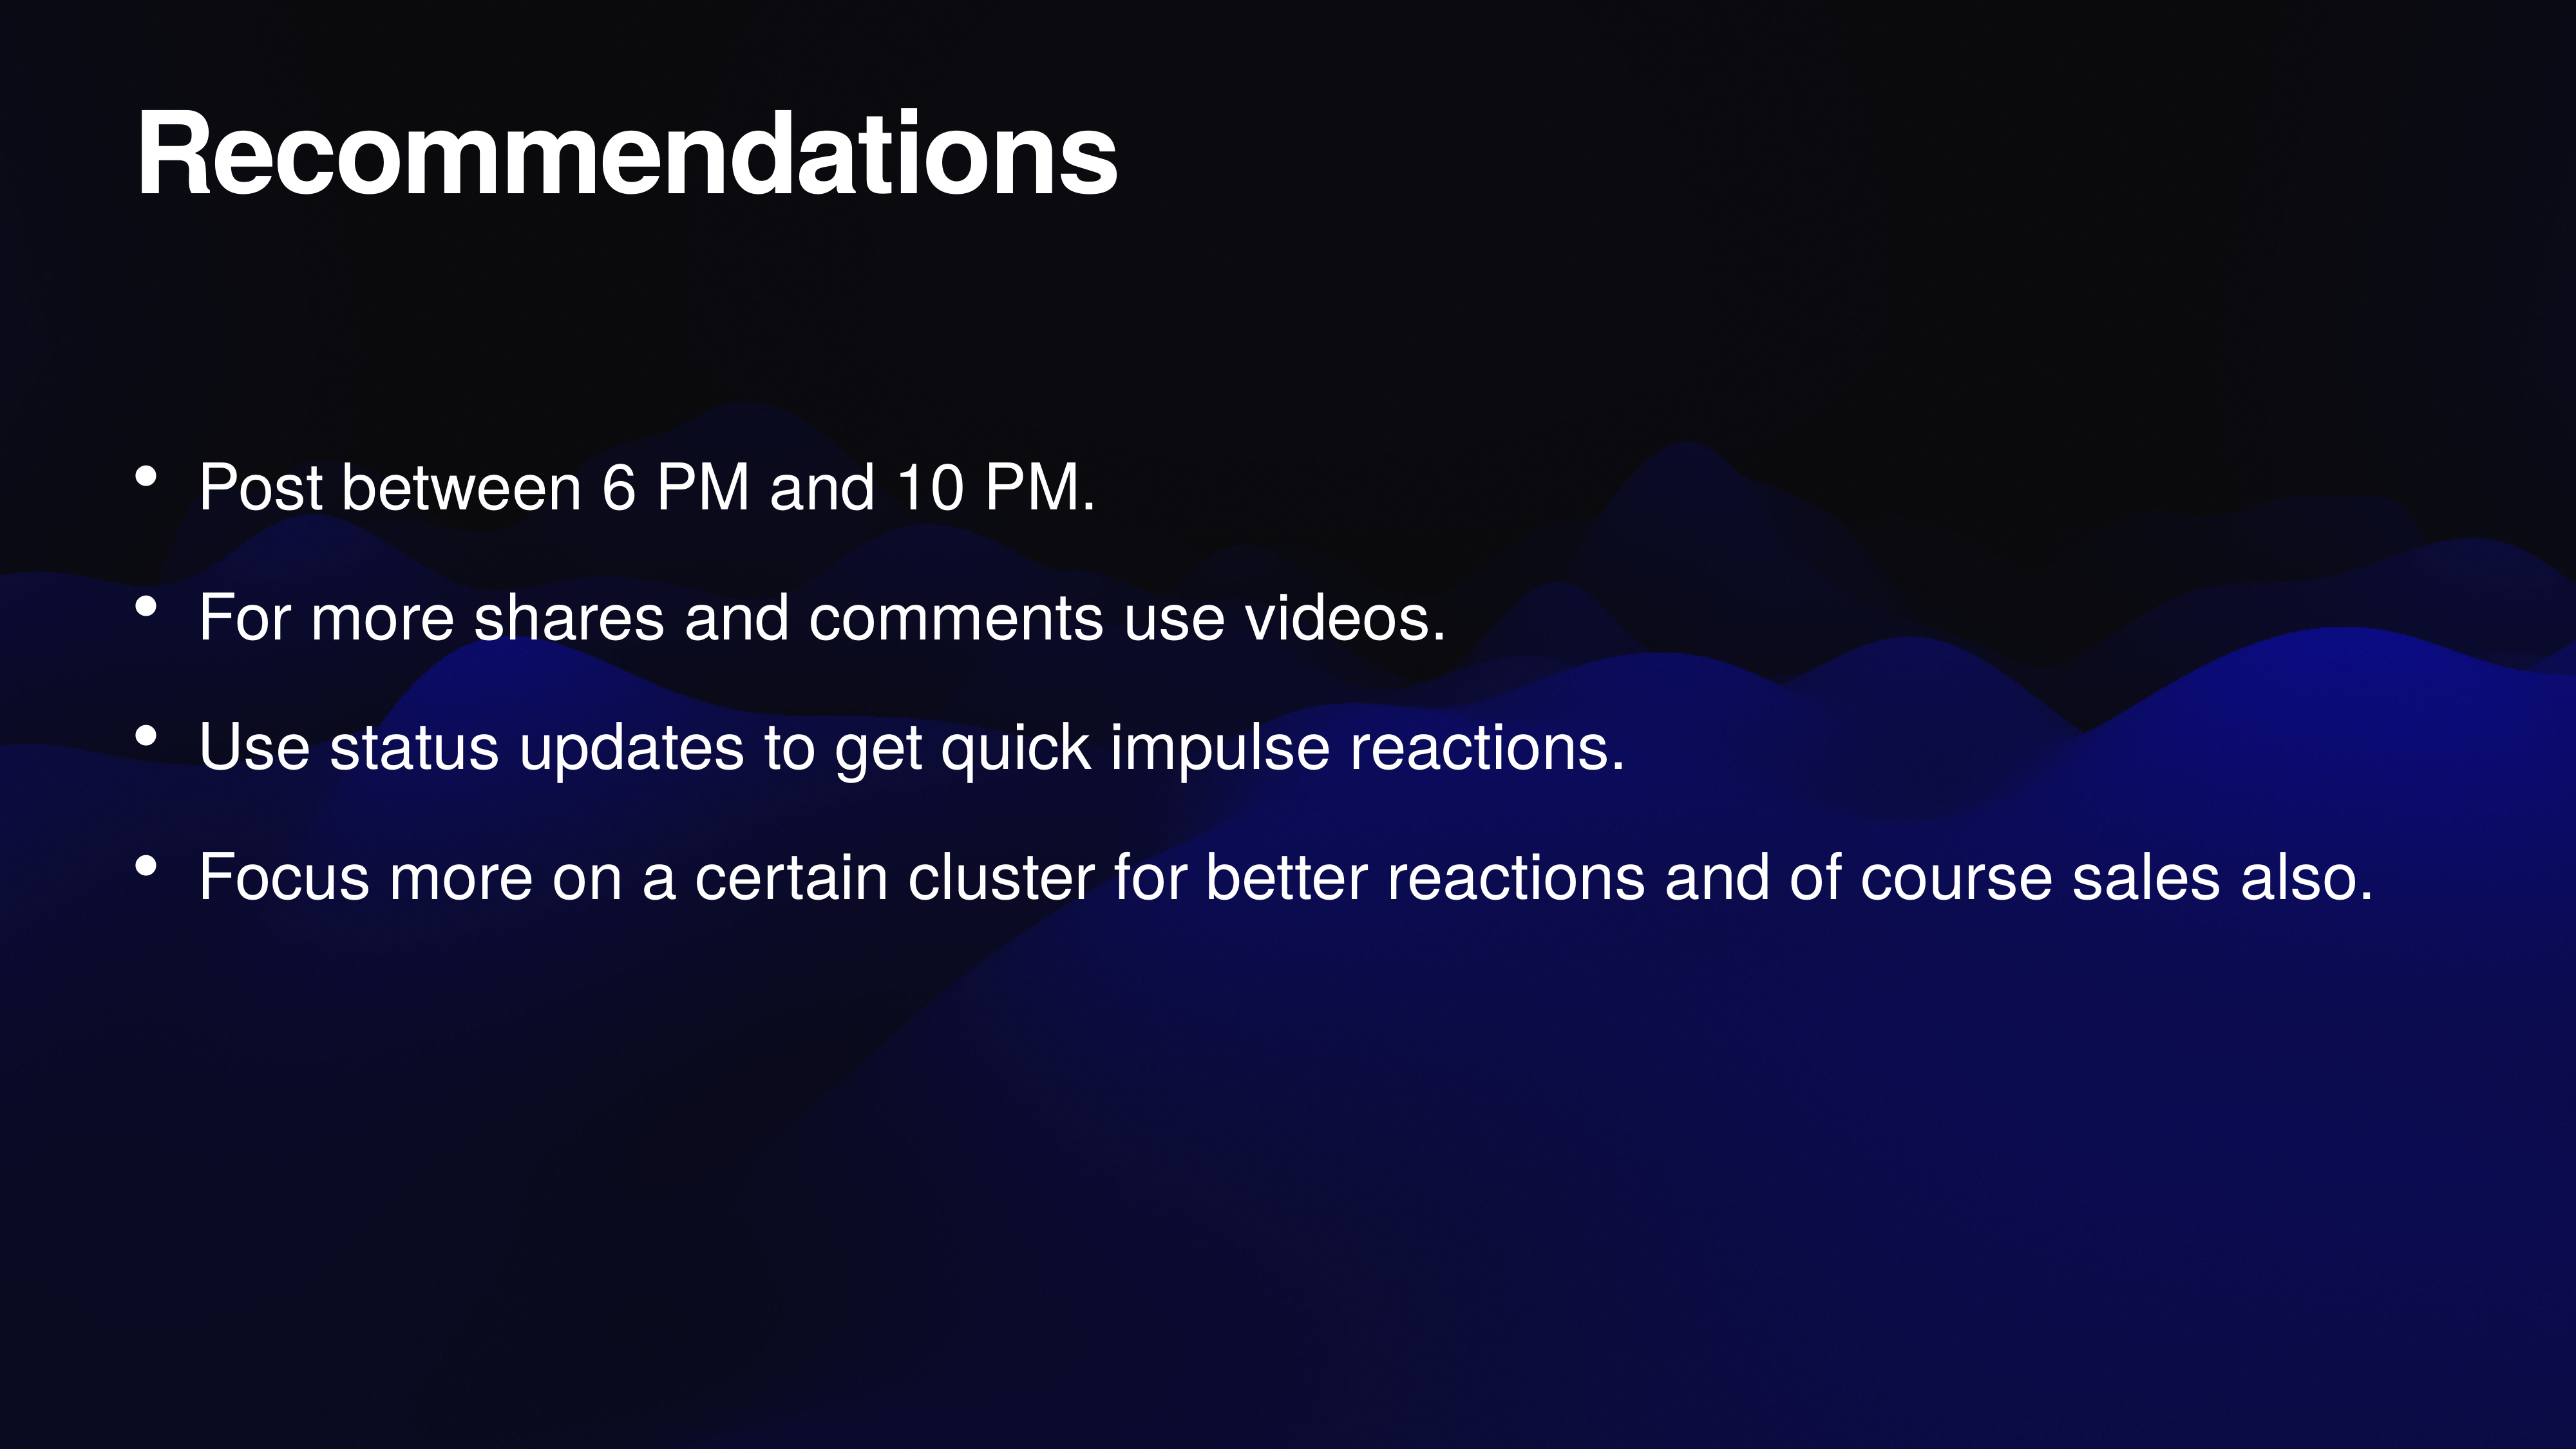

# Recommendations
Post between 6 PM and 10 PM.
For more shares and comments use videos.
Use status updates to get quick impulse reactions.
Focus more on a certain cluster for better reactions and of course sales also.